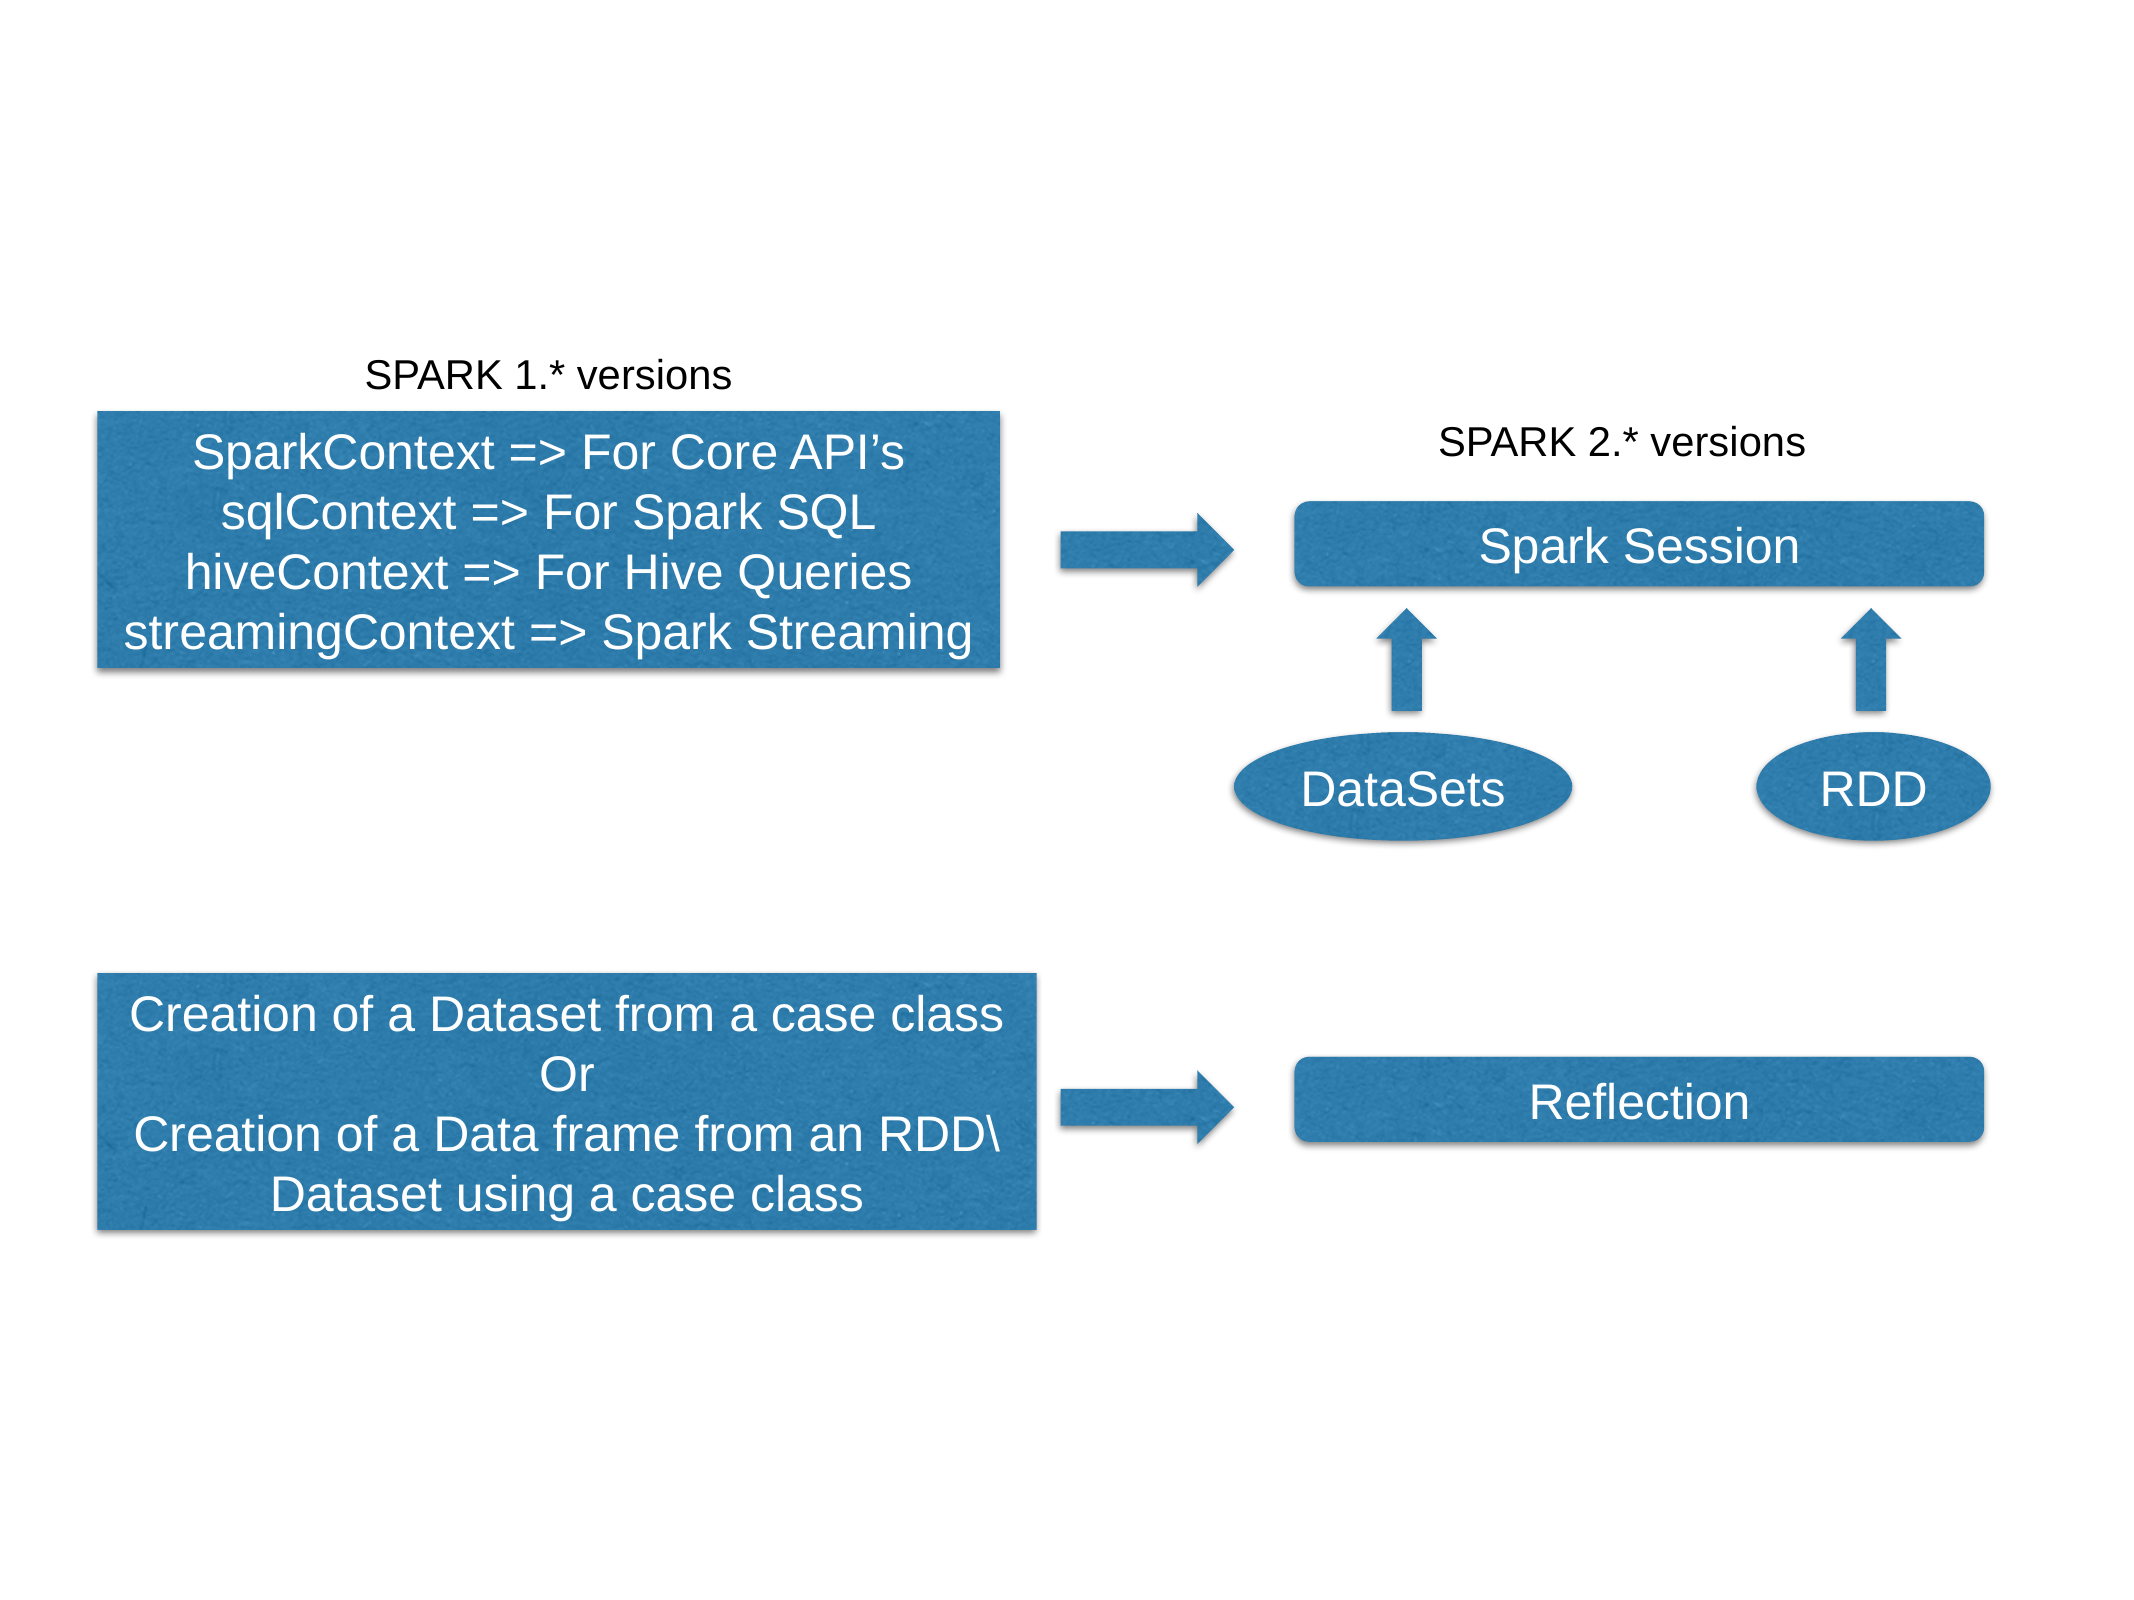

SPARK 1.* versions
SPARK 2.* versions
SparkContext => For Core API’s
sqlContext => For Spark SQL
hiveContext => For Hive Queries
streamingContext => Spark Streaming
Spark Session

DataSets
RDD
Creation of a Dataset from a case class
Or
Creation of a Data frame from an RDD\Dataset using a case class
Reflection